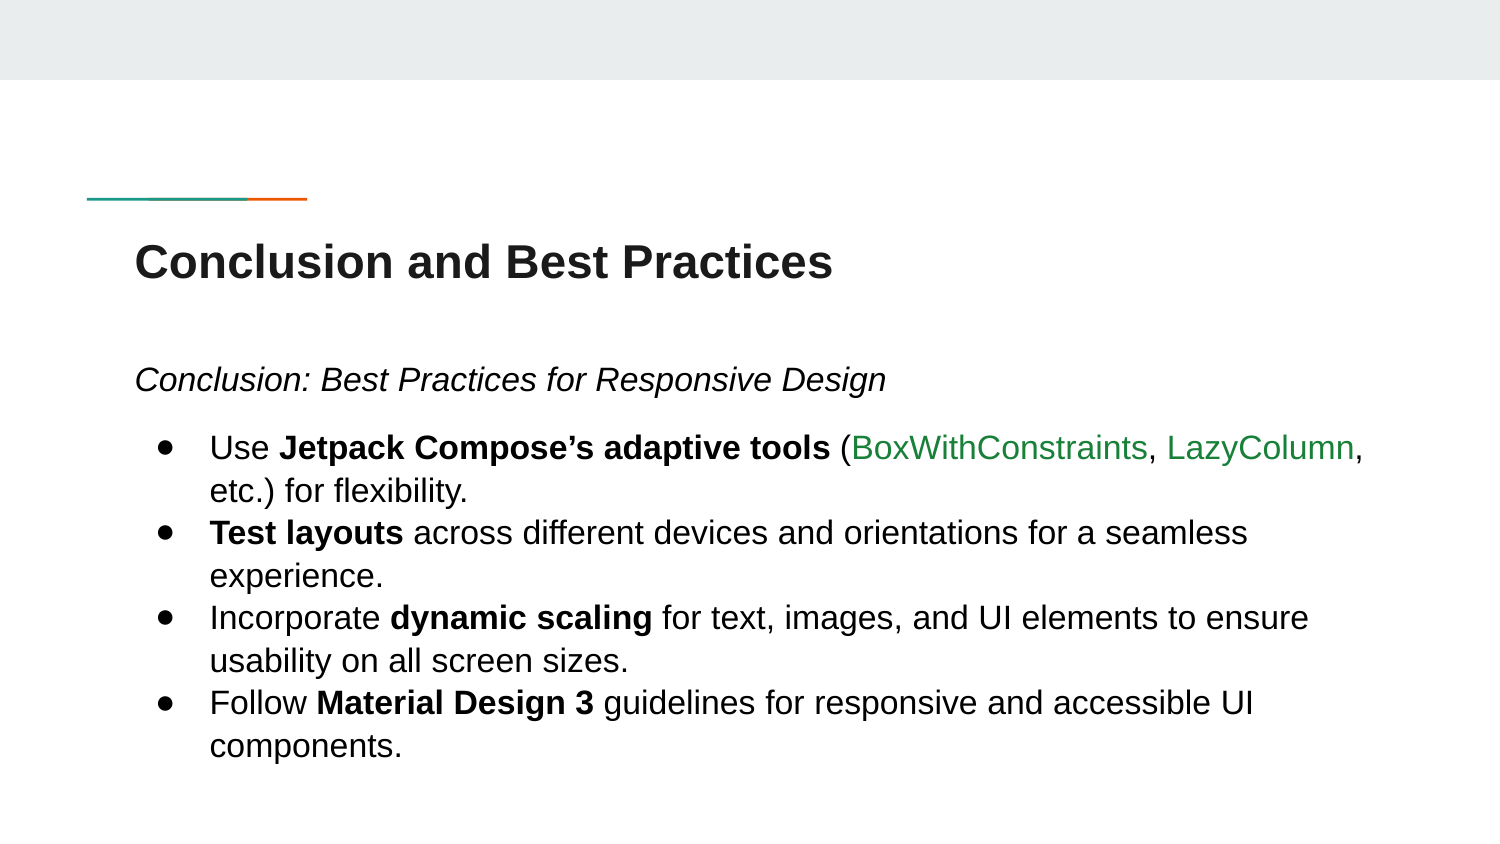

# Conclusion and Best Practices
Conclusion: Best Practices for Responsive Design
Use Jetpack Compose’s adaptive tools (BoxWithConstraints, LazyColumn, etc.) for flexibility.
Test layouts across different devices and orientations for a seamless experience.
Incorporate dynamic scaling for text, images, and UI elements to ensure usability on all screen sizes.
Follow Material Design 3 guidelines for responsive and accessible UI components.